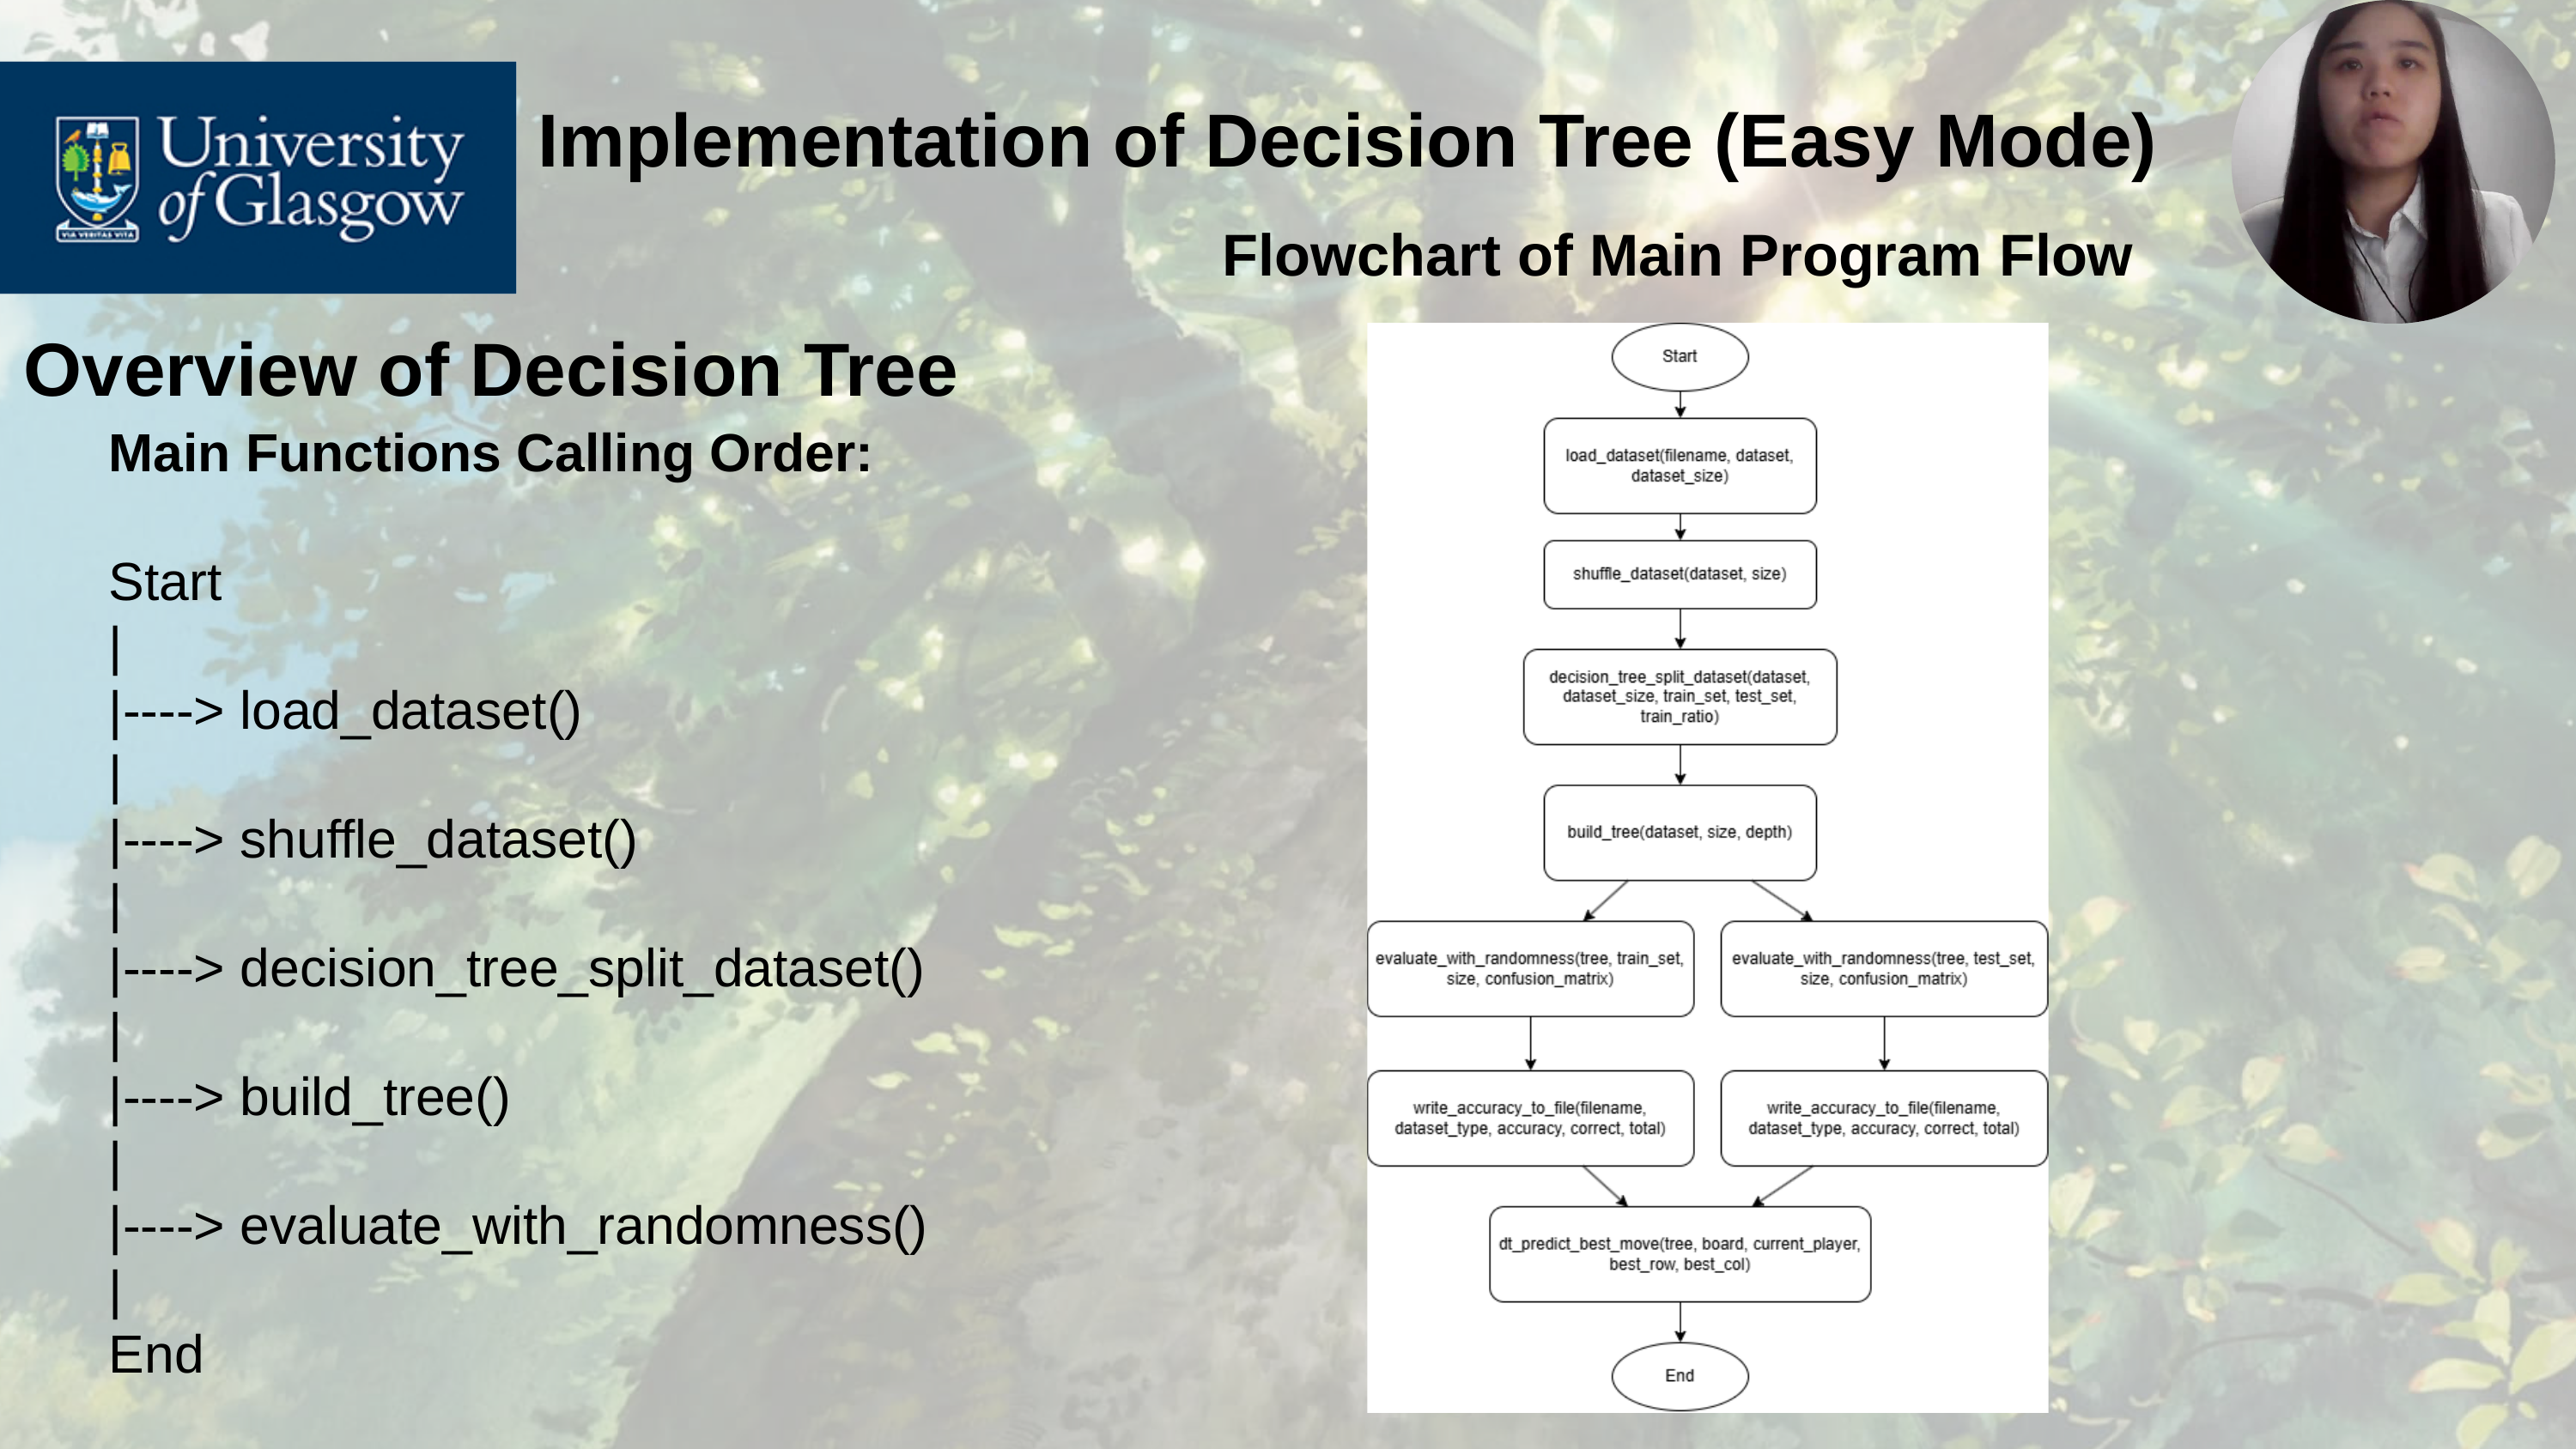

Implementation of Decision Tree (Easy Mode)
Flowchart of Main Program Flow

Overview of Decision Tree
Main Functions Calling Order:

Start
|
|----> load_dataset()
|
|----> shuffle_dataset()
|
|----> decision_tree_split_dataset()
|
|----> build_tree()
|
|----> evaluate_with_randomness()
|
End